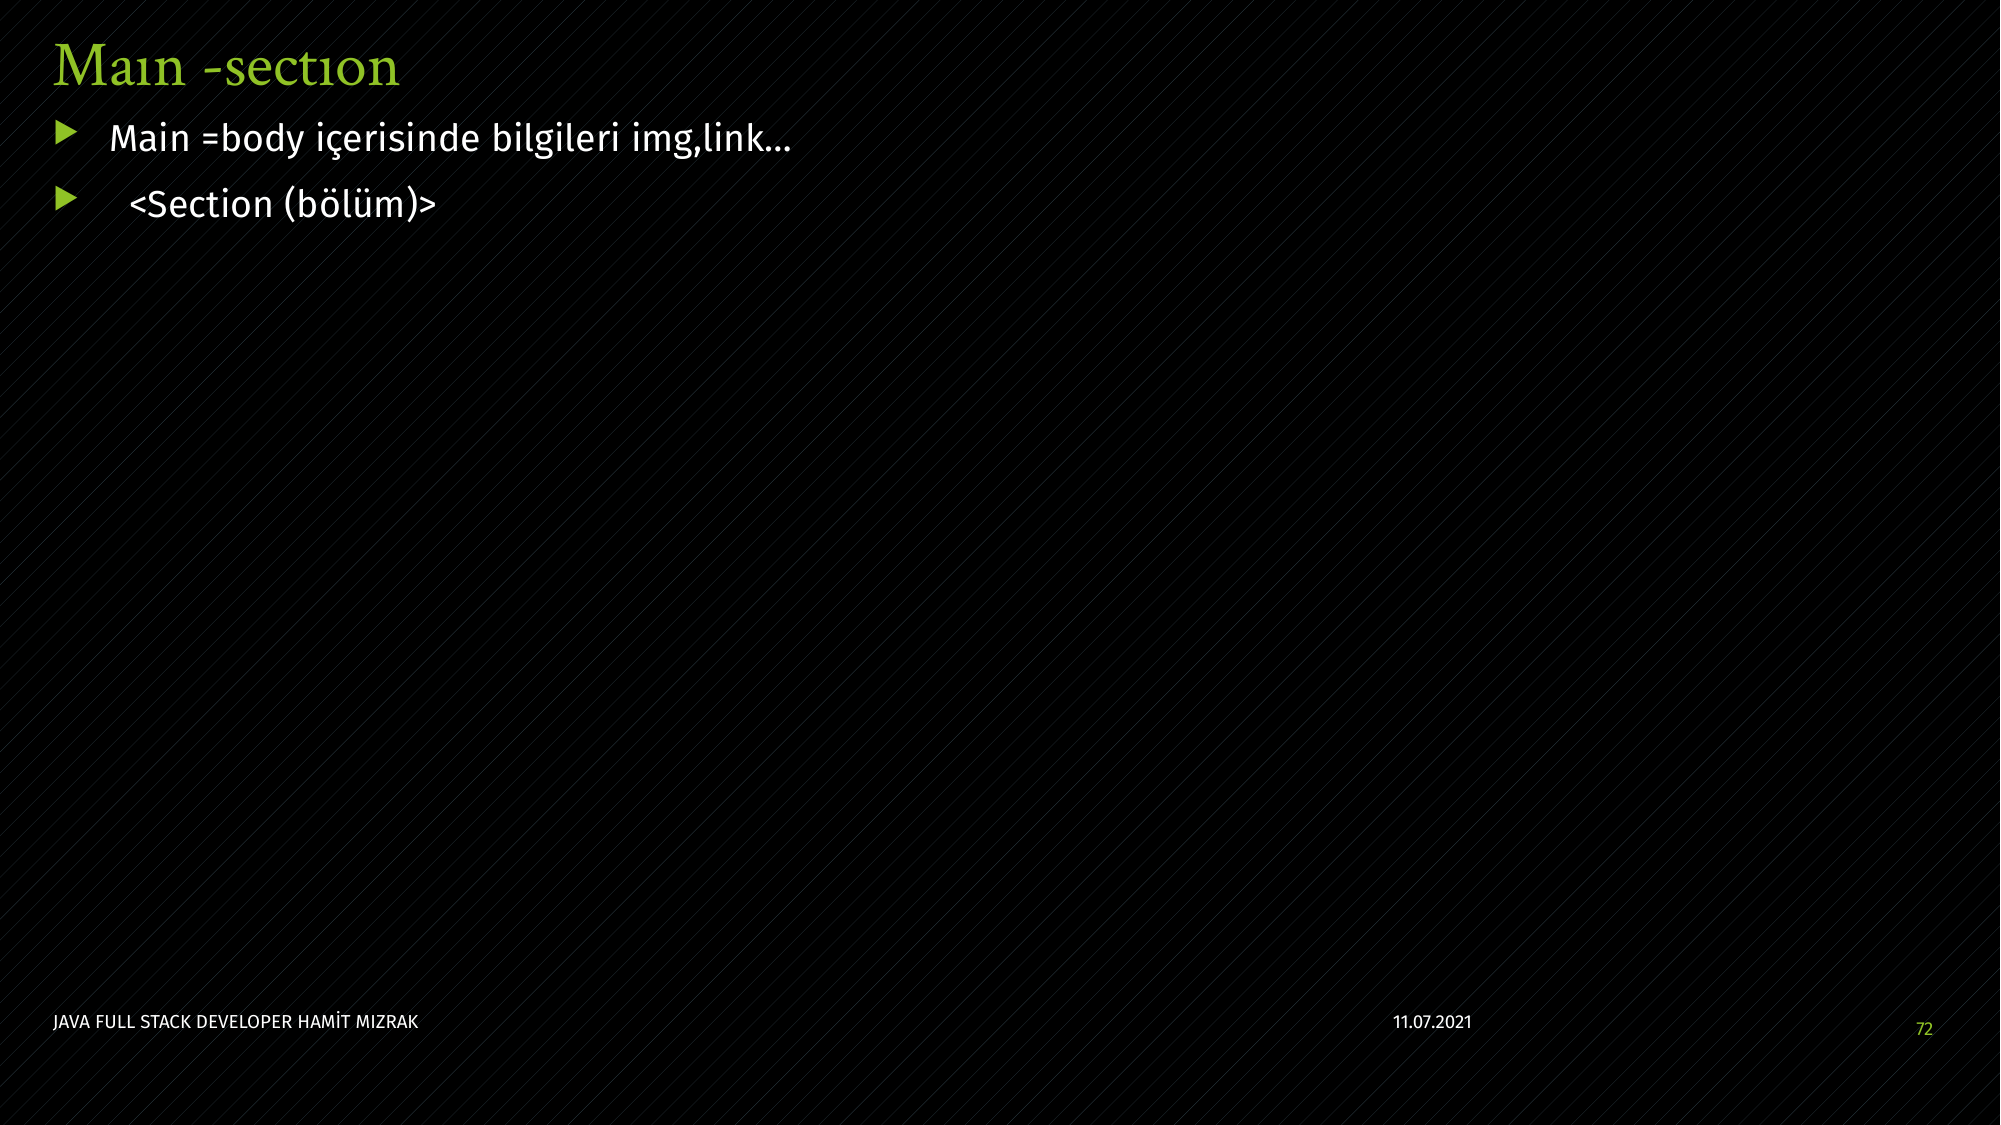

# Maın -sectıon
Main =body içerisinde bilgileri img,link…
  <Section (bölüm)>

JAVA FULL STACK DEVELOPER HAMİT MIZRAK
11.07.2021
72